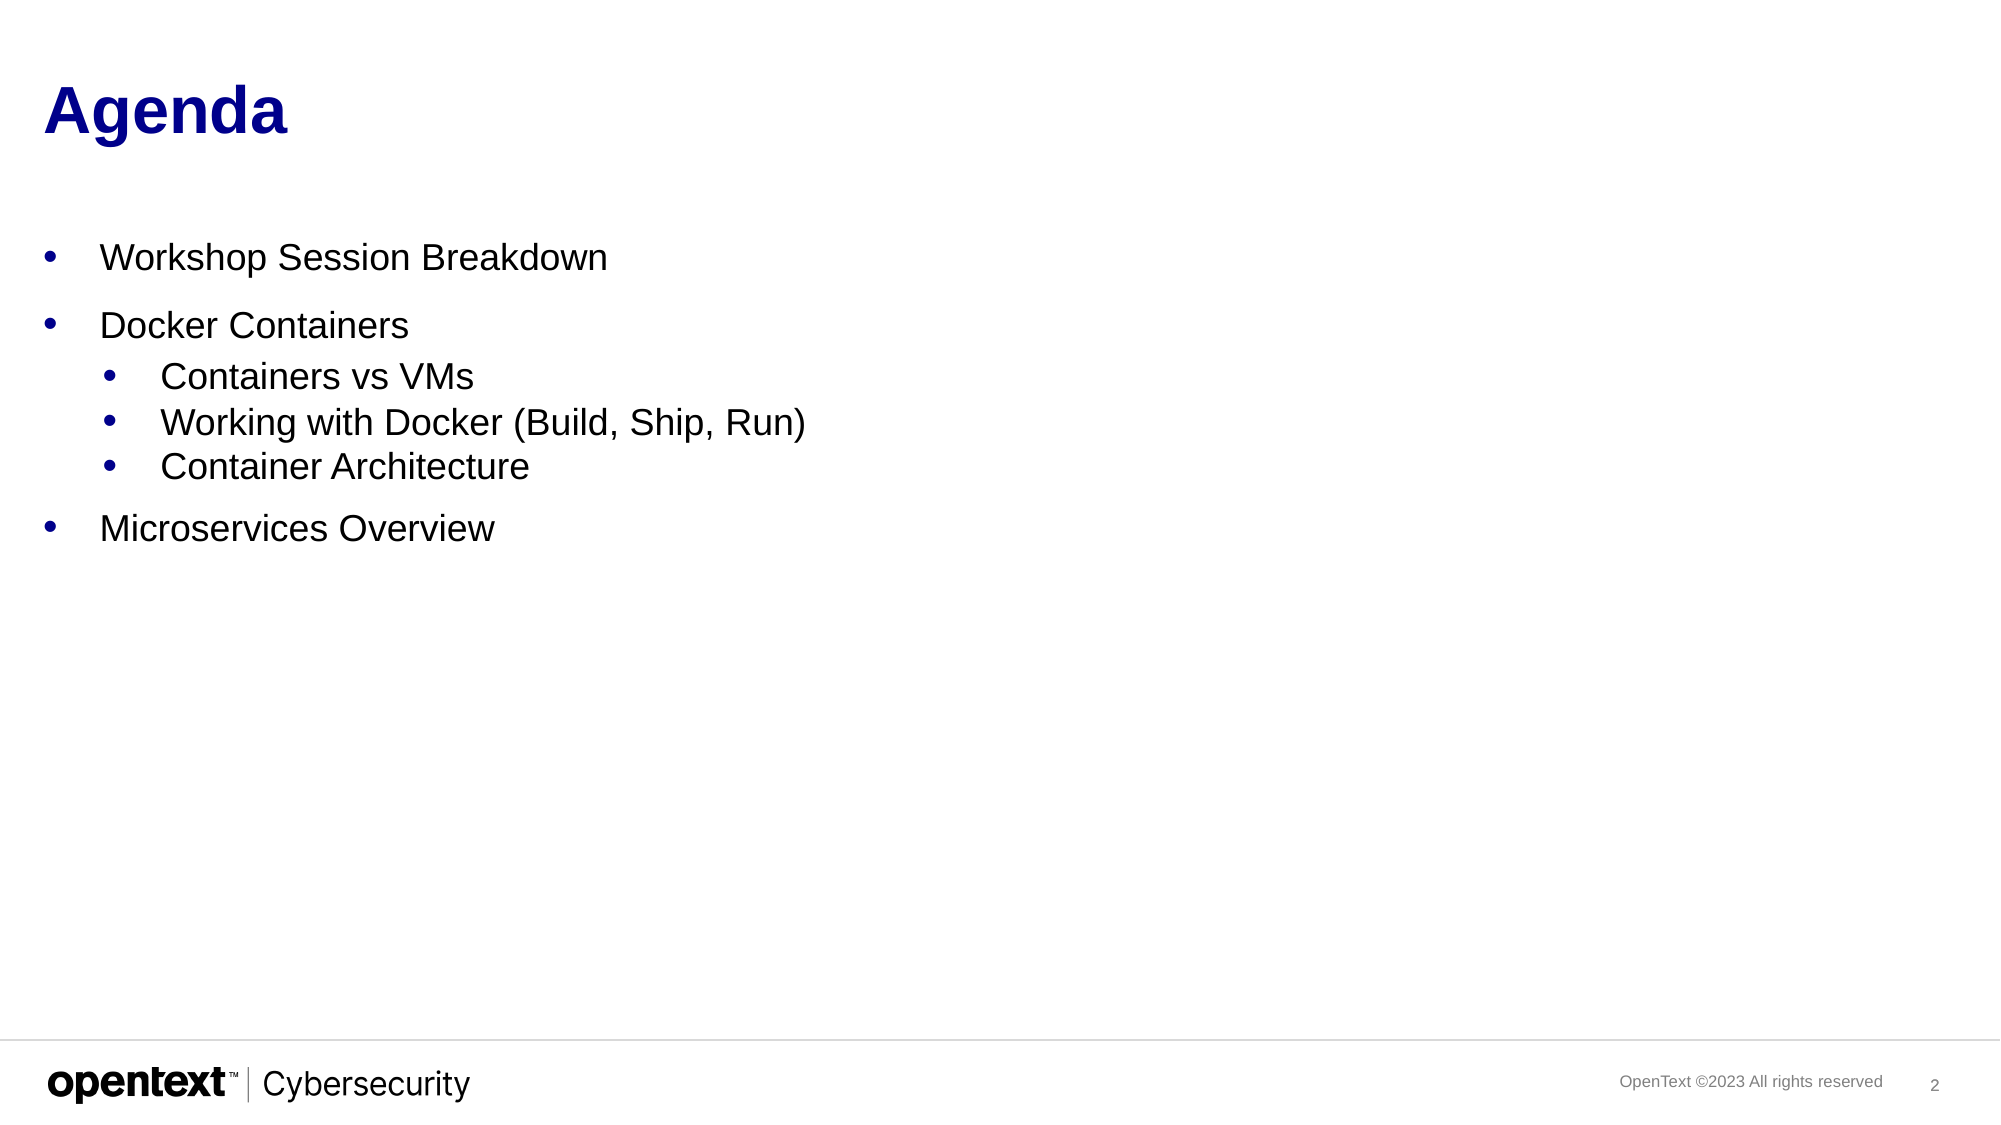

# Agenda
Workshop Session Breakdown
Docker Containers
Containers vs VMs
Working with Docker (Build, Ship, Run)
Container Architecture
Microservices Overview